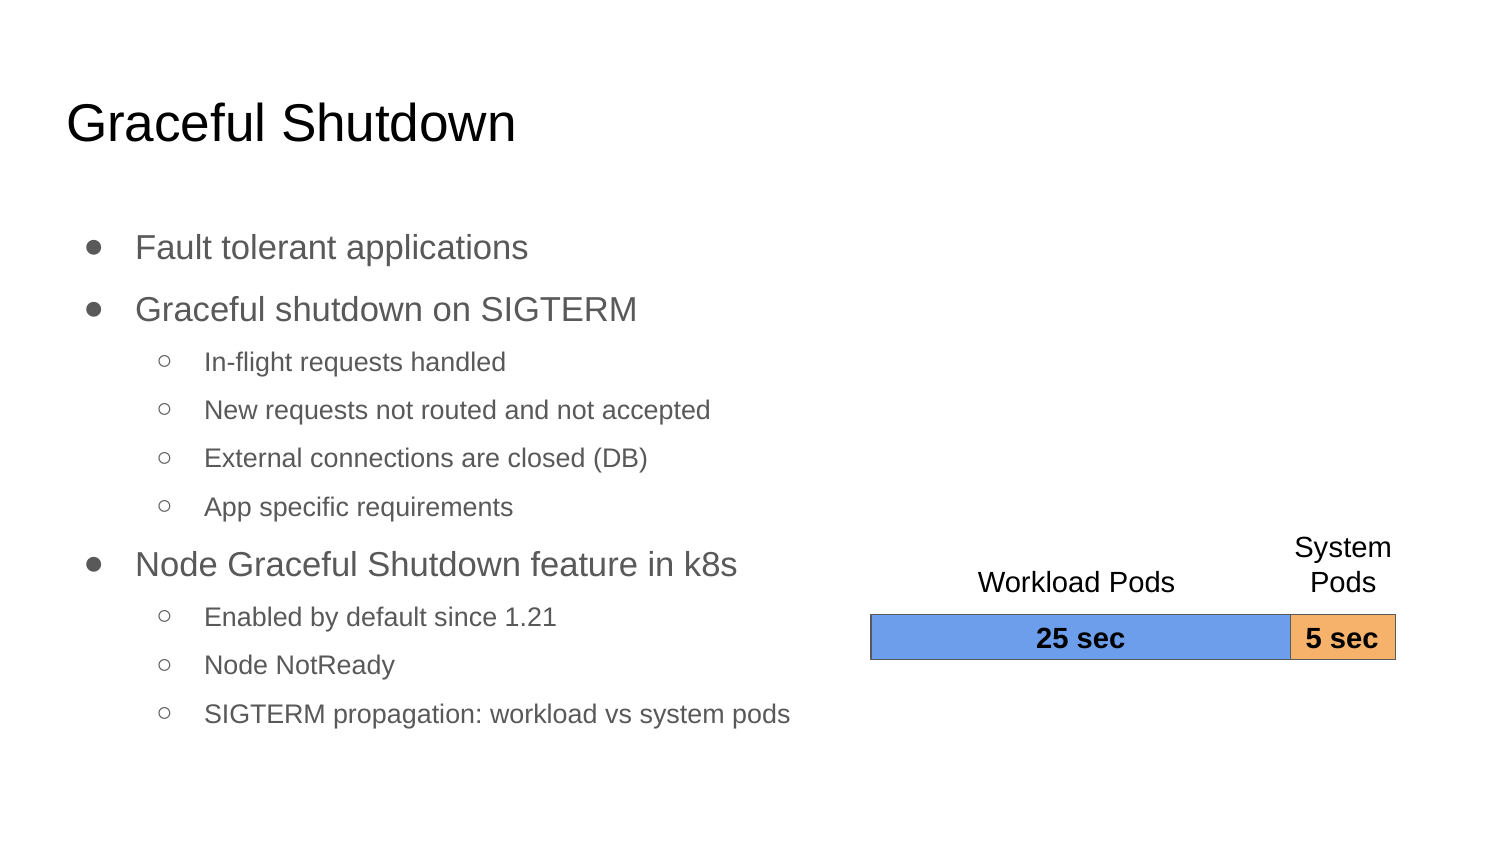

# Graceful Shutdown
Fault tolerant applications
Graceful shutdown on SIGTERM
In-flight requests handled
New requests not routed and not accepted
External connections are closed (DB)
App specific requirements
Node Graceful Shutdown feature in k8s
Enabled by default since 1.21
Node NotReady
SIGTERM propagation: workload vs system pods
System Pods
Workload Pods
25 sec
5 sec